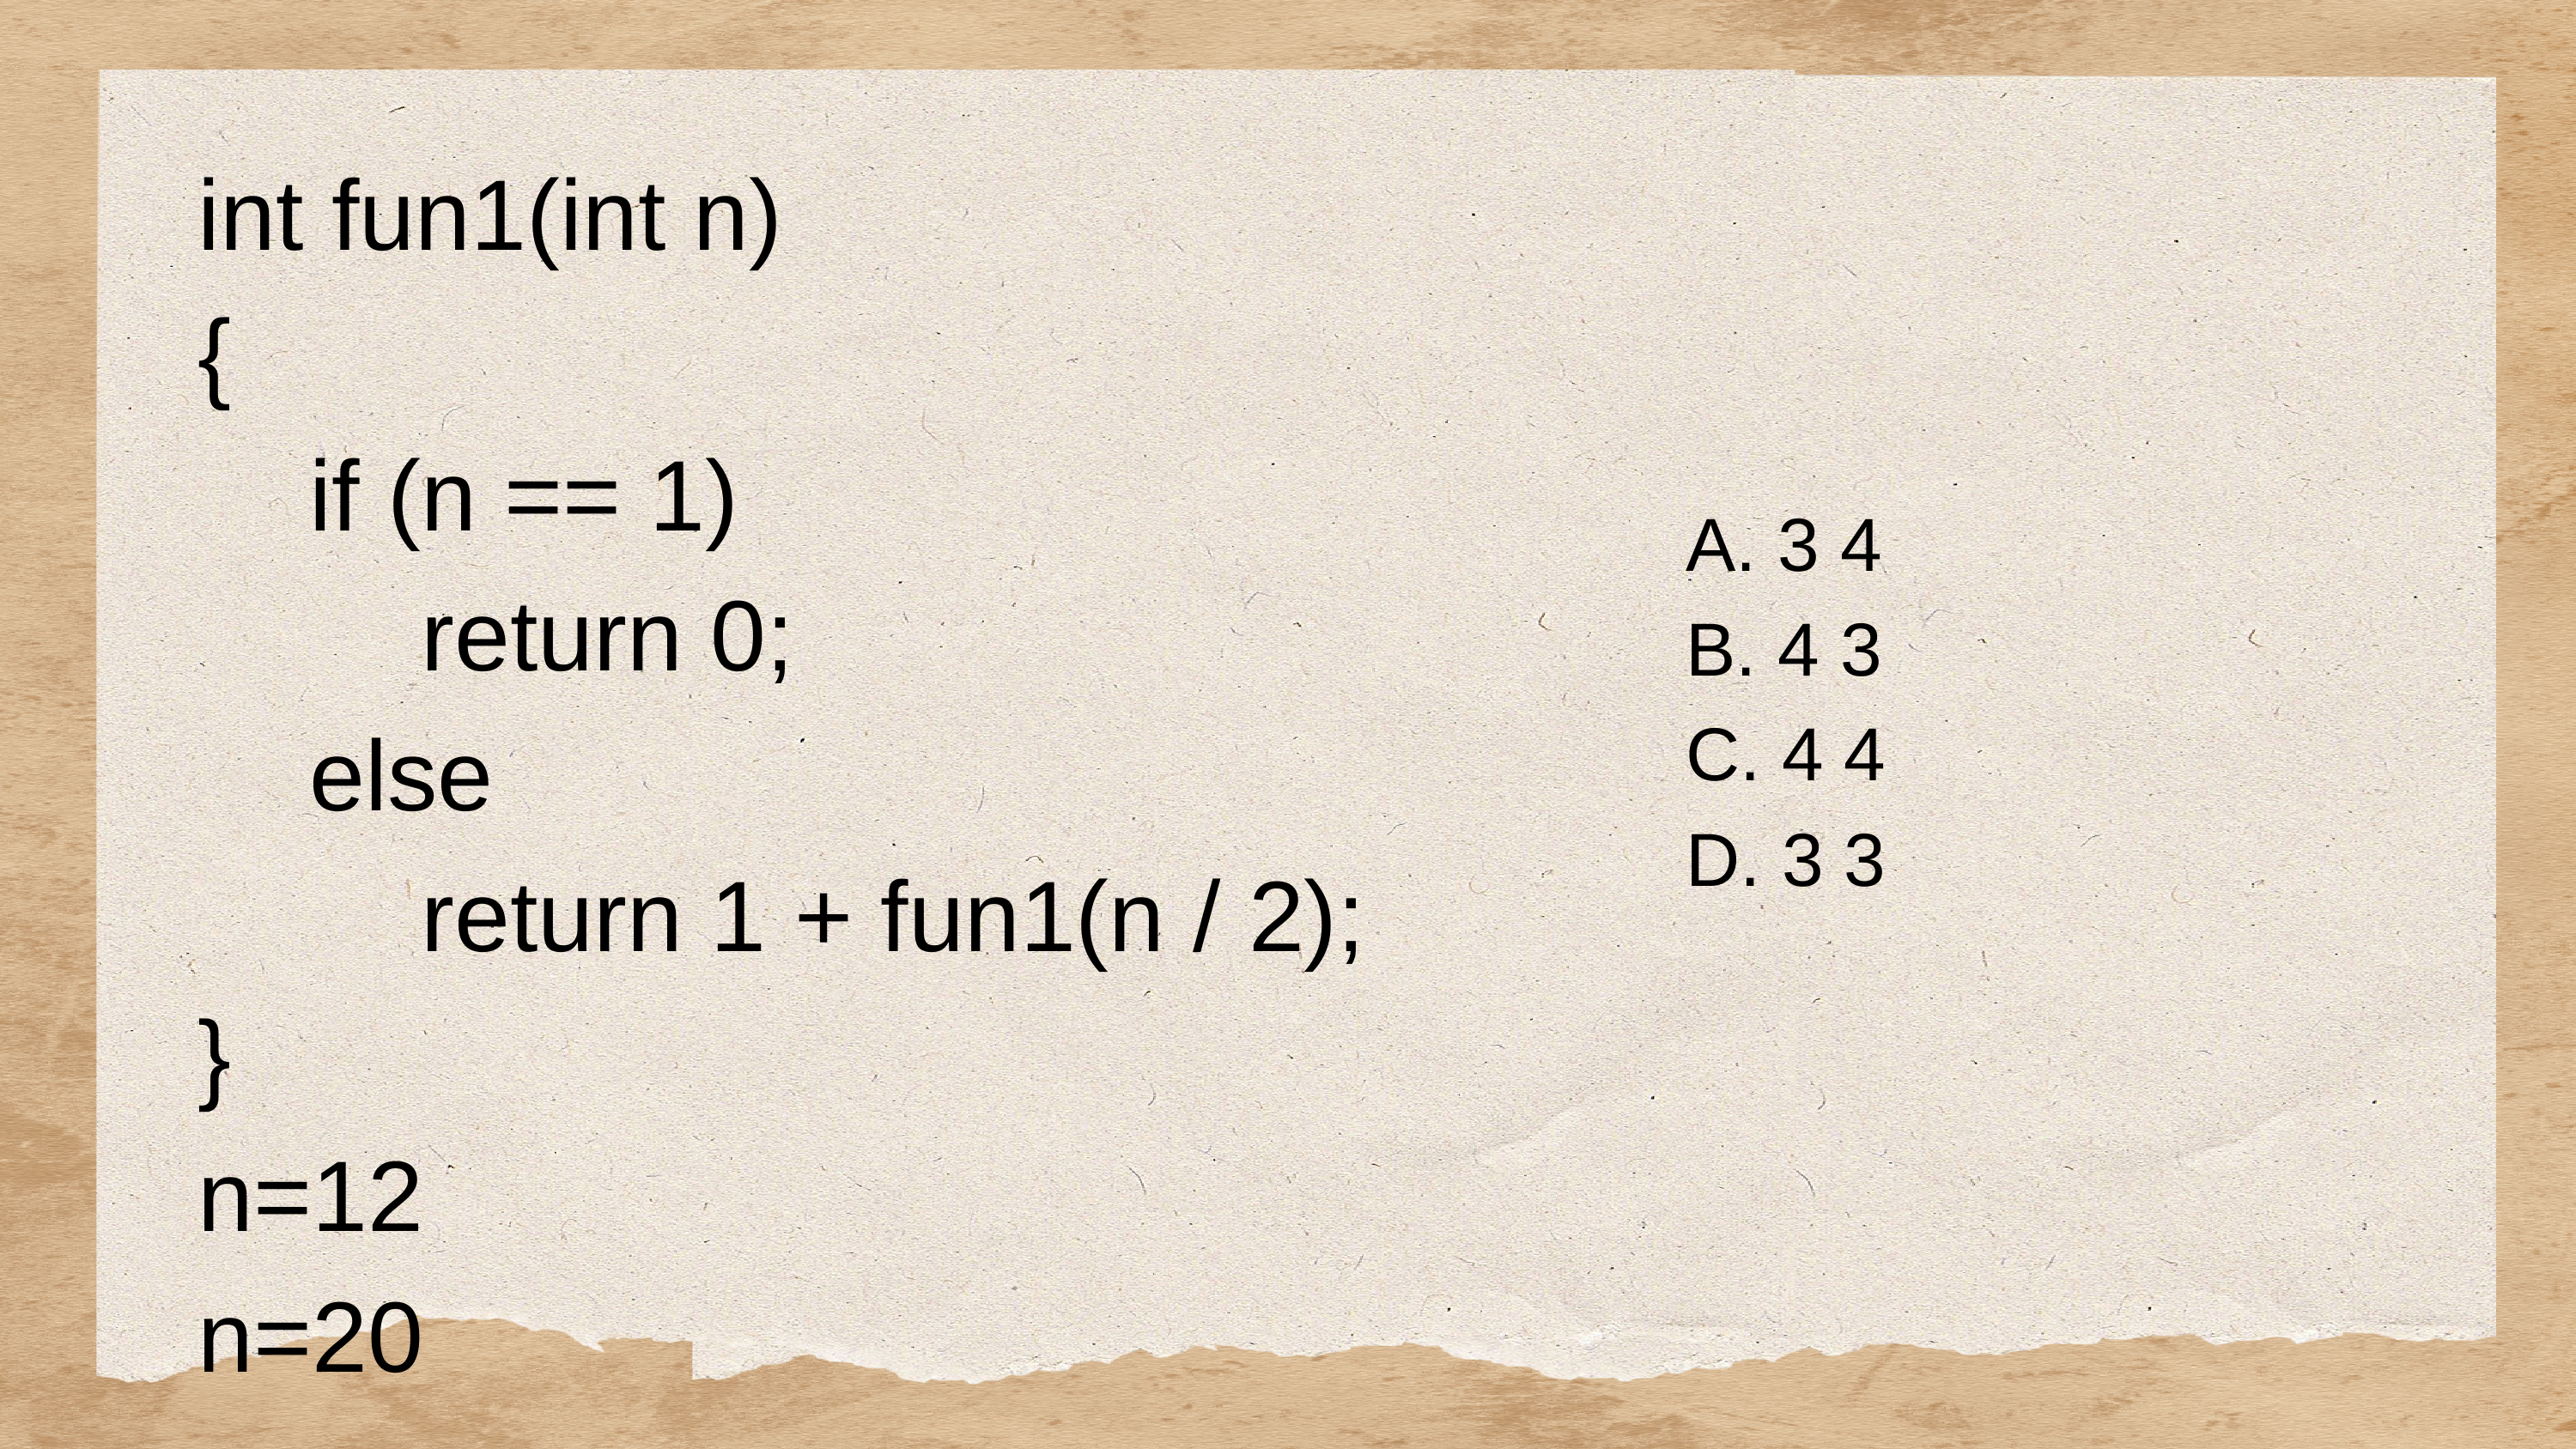

int fun1(int n)
{
    if (n == 1)
        return 0;
    else
        return 1 + fun1(n / 2);
}
n=12
n=20
A. 3 4
B. 4 3
C. 4 4
D. 3 3